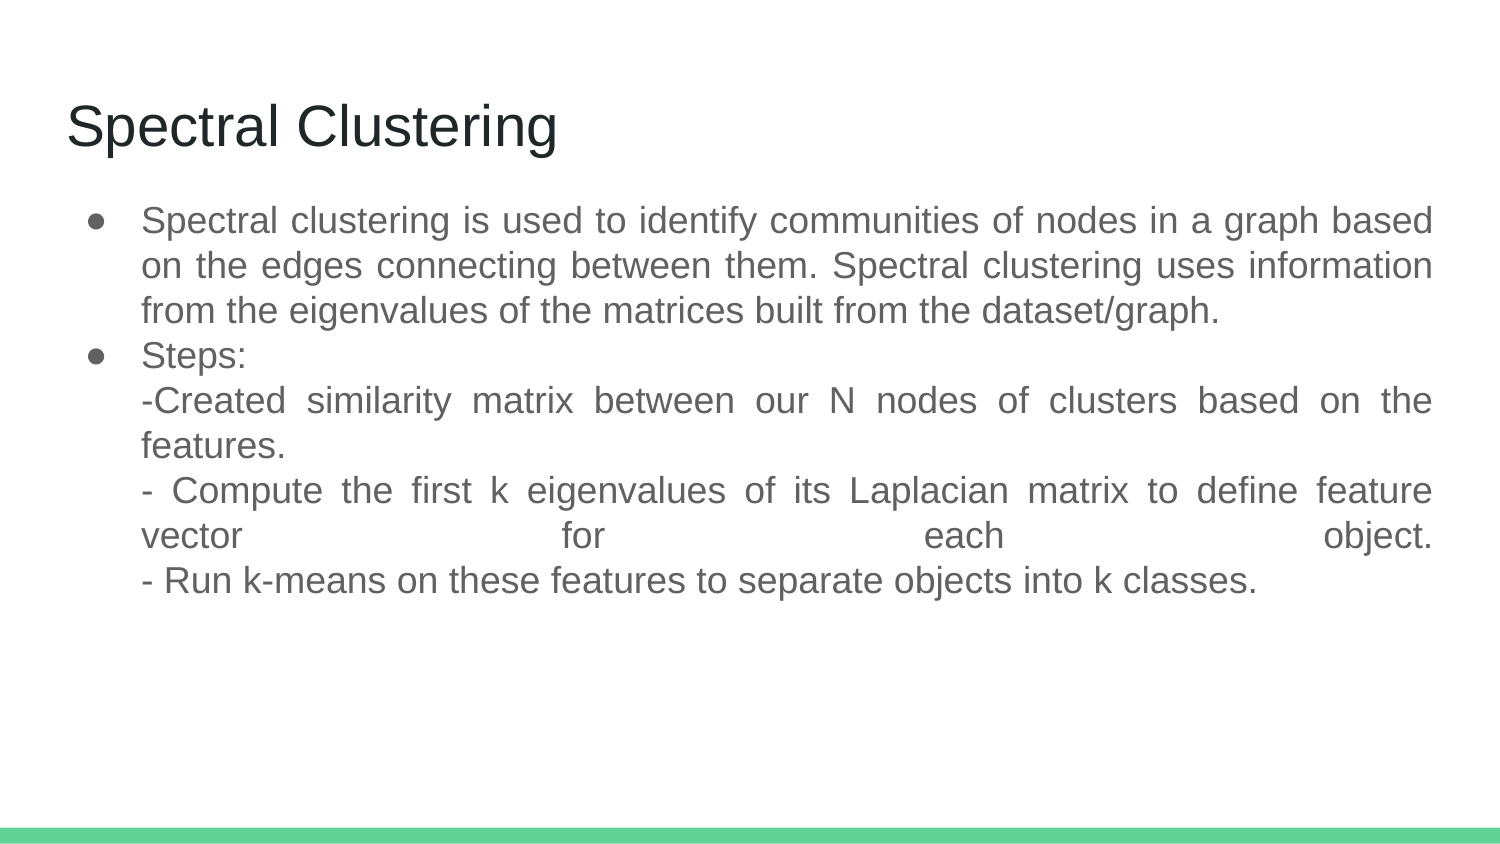

# Spectral Clustering
Spectral clustering is used to identify communities of nodes in a graph based on the edges connecting between them. Spectral clustering uses information from the eigenvalues of the matrices built from the dataset/graph.
Steps:
-Created similarity matrix between our N nodes of clusters based on the features.
- Compute the first k eigenvalues of its Laplacian matrix to define feature vector for each object.
- Run k-means on these features to separate objects into k classes.